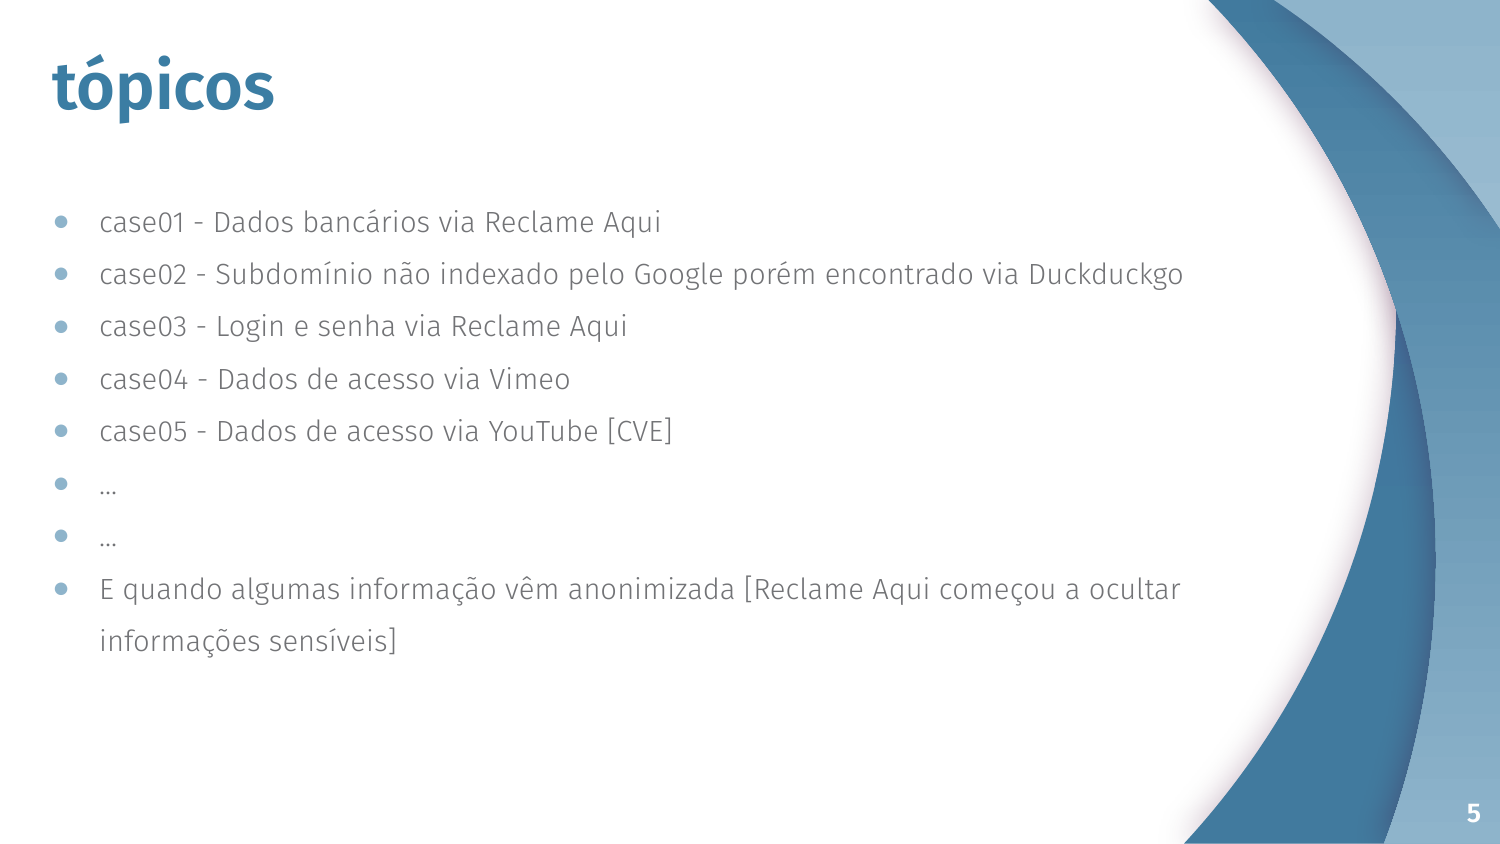

# tópicos

case01 - Dados bancários via Reclame Aqui
case02 - Subdomínio não indexado pelo Google porém encontrado via Duckduckgo
case03 - Login e senha via Reclame Aqui
case04 - Dados de acesso via Vimeo
case05 - Dados de acesso via YouTube [CVE]
...
...
E quando algumas informação vêm anonimizada [Reclame Aqui começou a ocultar informações sensíveis]

5